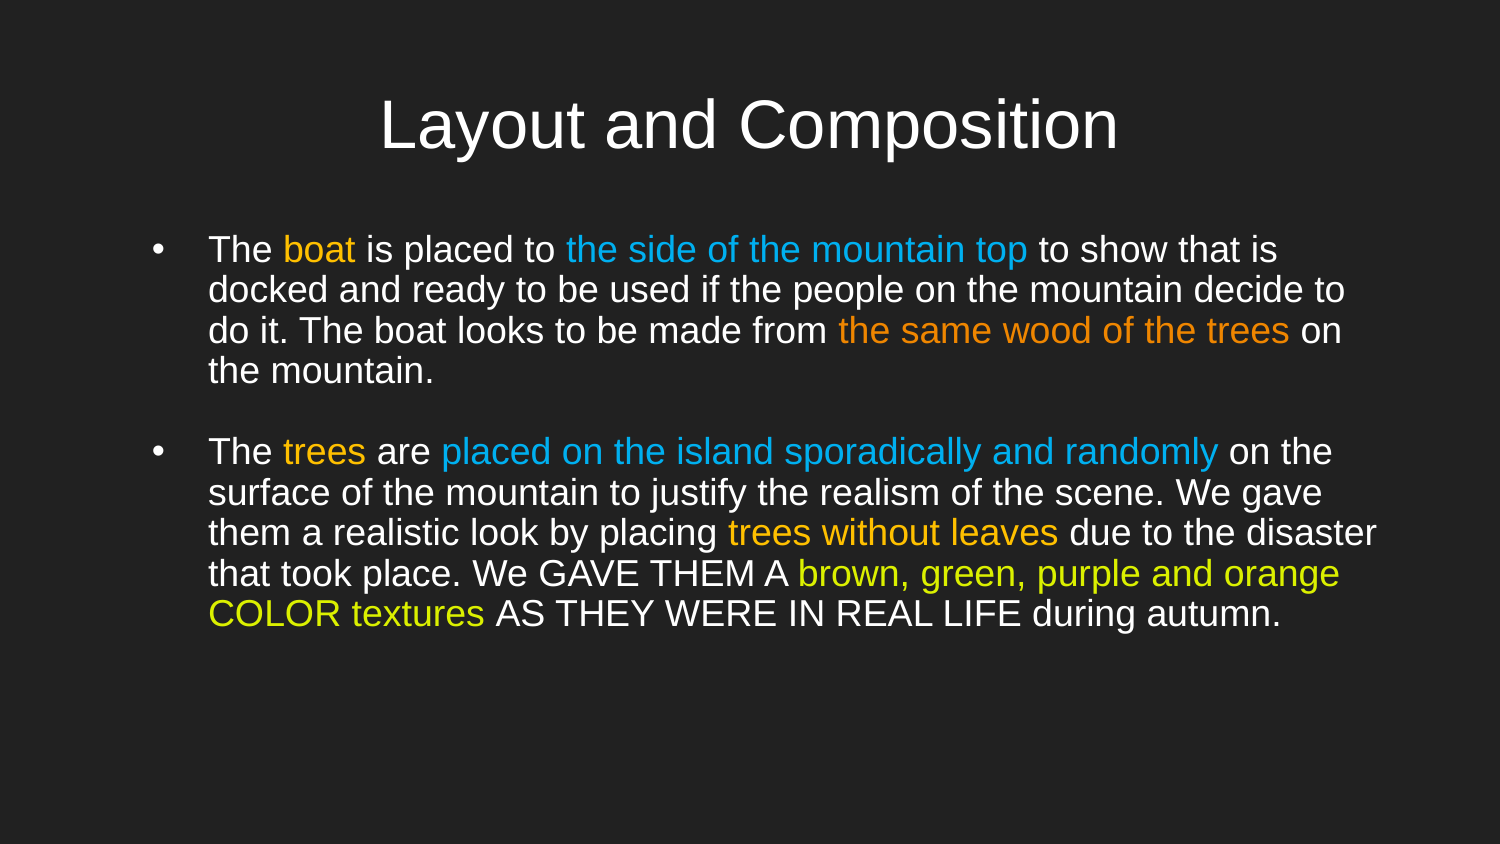

# Layout and Composition
The boat is placed to the side of the mountain top to show that is docked and ready to be used if the people on the mountain decide to do it. The boat looks to be made from the same wood of the trees on the mountain.

The trees are placed on the island sporadically and randomly on the surface of the mountain to justify the realism of the scene. We gave them a realistic look by placing trees without leaves due to the disaster that took place. We GAVE THEM A brown, green, purple and orange COLOR textures AS THEY WERE IN REAL LIFE during autumn.